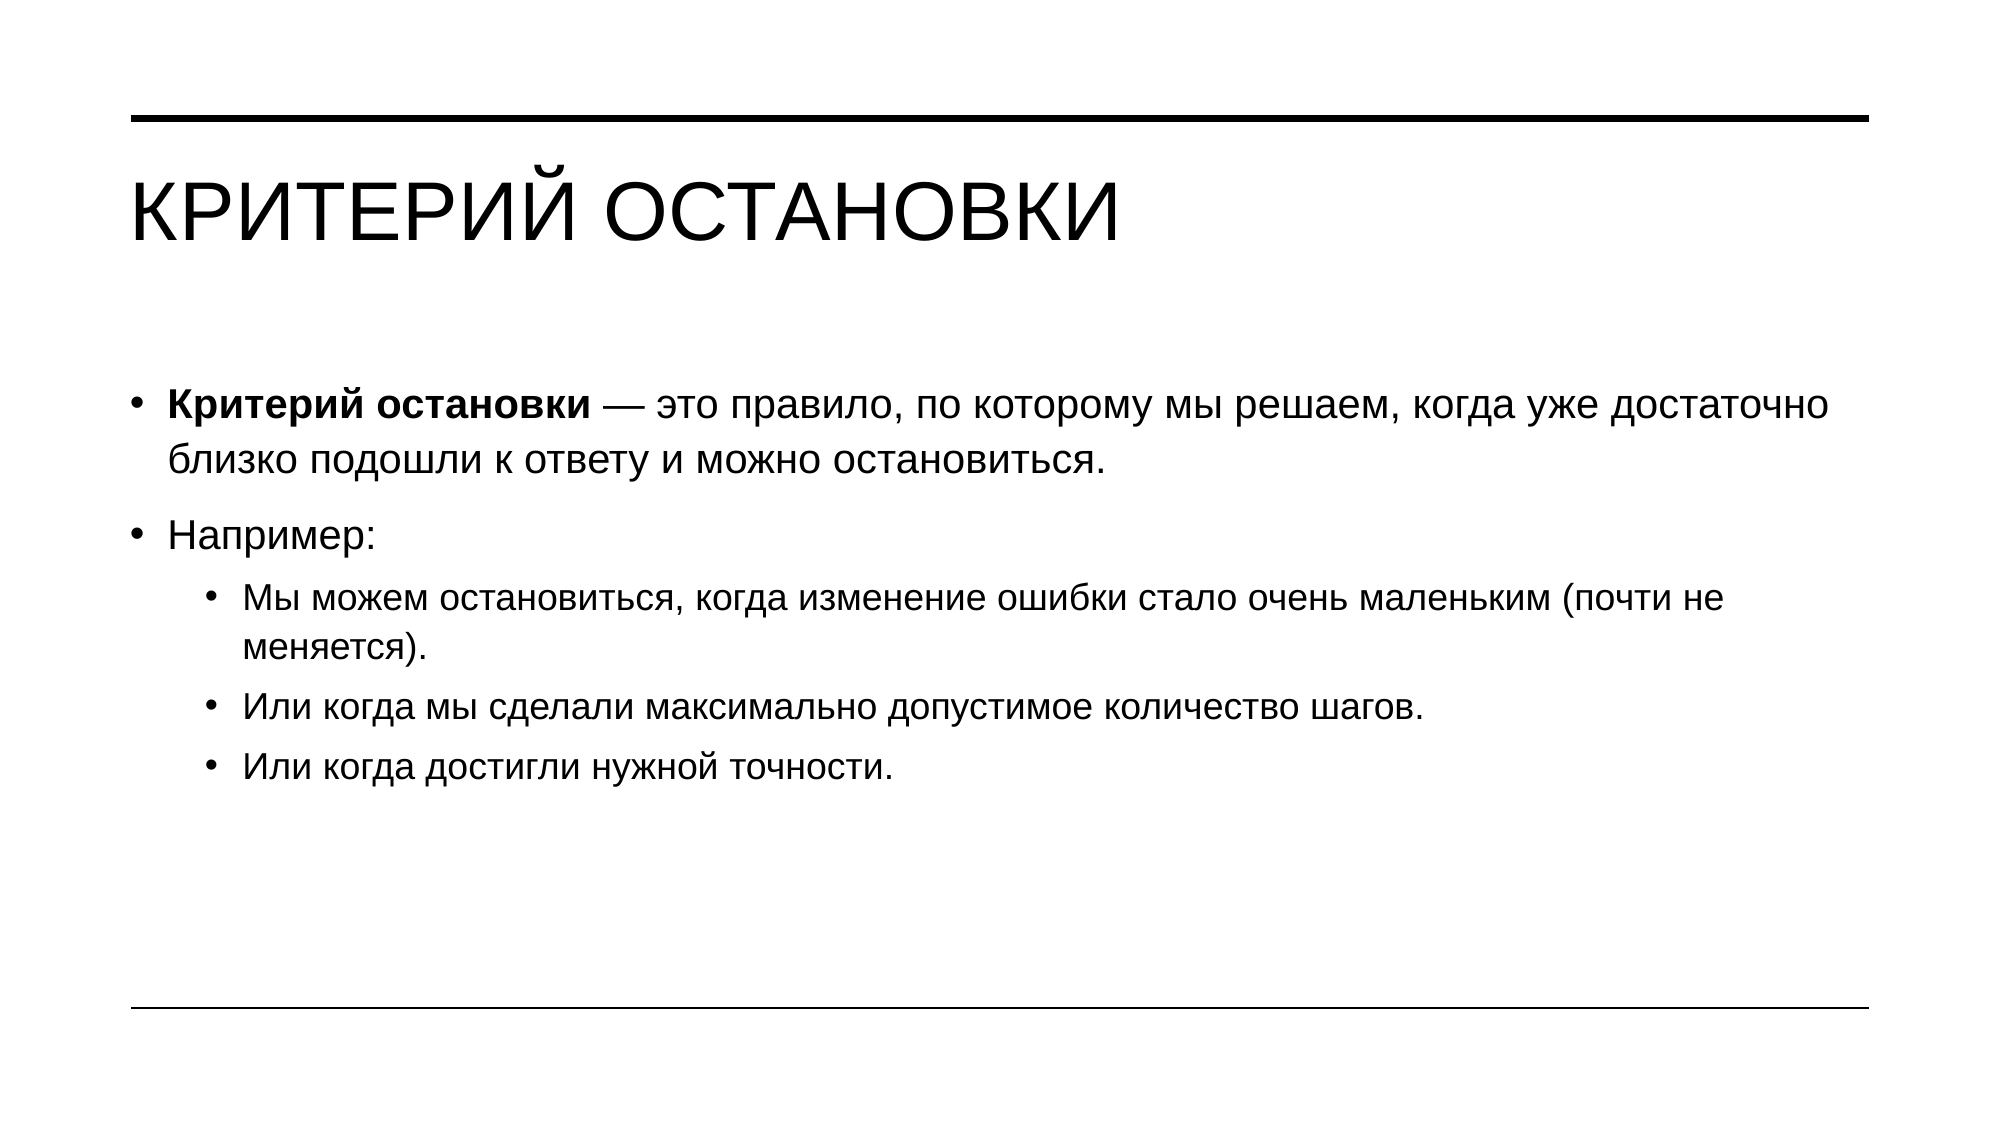

# Критерий остановки
Критерий остановки — это правило, по которому мы решаем, когда уже достаточно близко подошли к ответу и можно остановиться.
Например:
Мы можем остановиться, когда изменение ошибки стало очень маленьким (почти не меняется).
Или когда мы сделали максимально допустимое количество шагов.
Или когда достигли нужной точности.